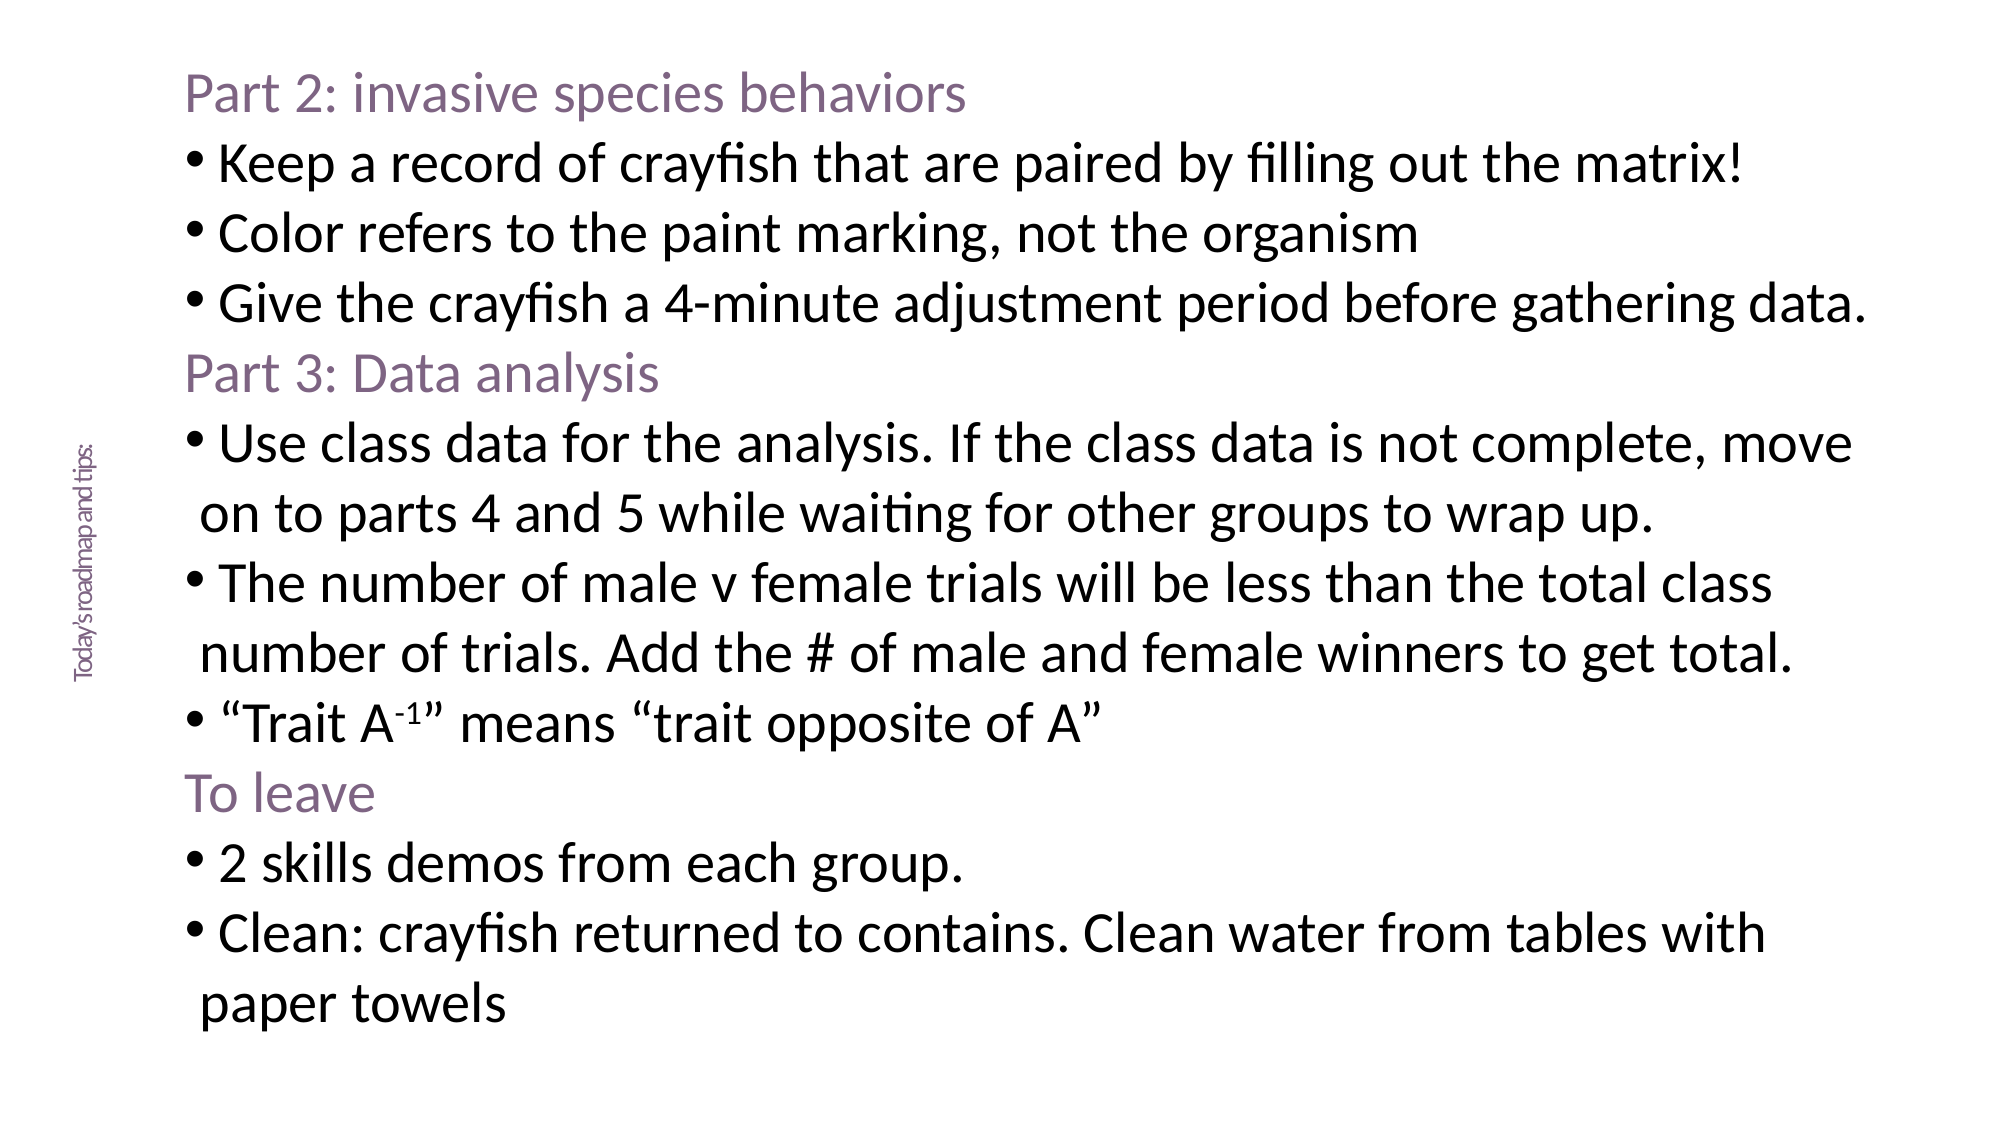

Part 2: invasive species behaviors
 Keep a record of crayfish that are paired by filling out the matrix!
 Color refers to the paint marking, not the organism
 Give the crayfish a 4-minute adjustment period before gathering data.
Part 3: Data analysis
 Use class data for the analysis. If the class data is not complete, move on to parts 4 and 5 while waiting for other groups to wrap up.
 The number of male v female trials will be less than the total class number of trials. Add the # of male and female winners to get total.
 “Trait A-1” means “trait opposite of A”
To leave
 2 skills demos from each group.
 Clean: crayfish returned to contains. Clean water from tables with paper towels

# Today’s roadmap and tips: